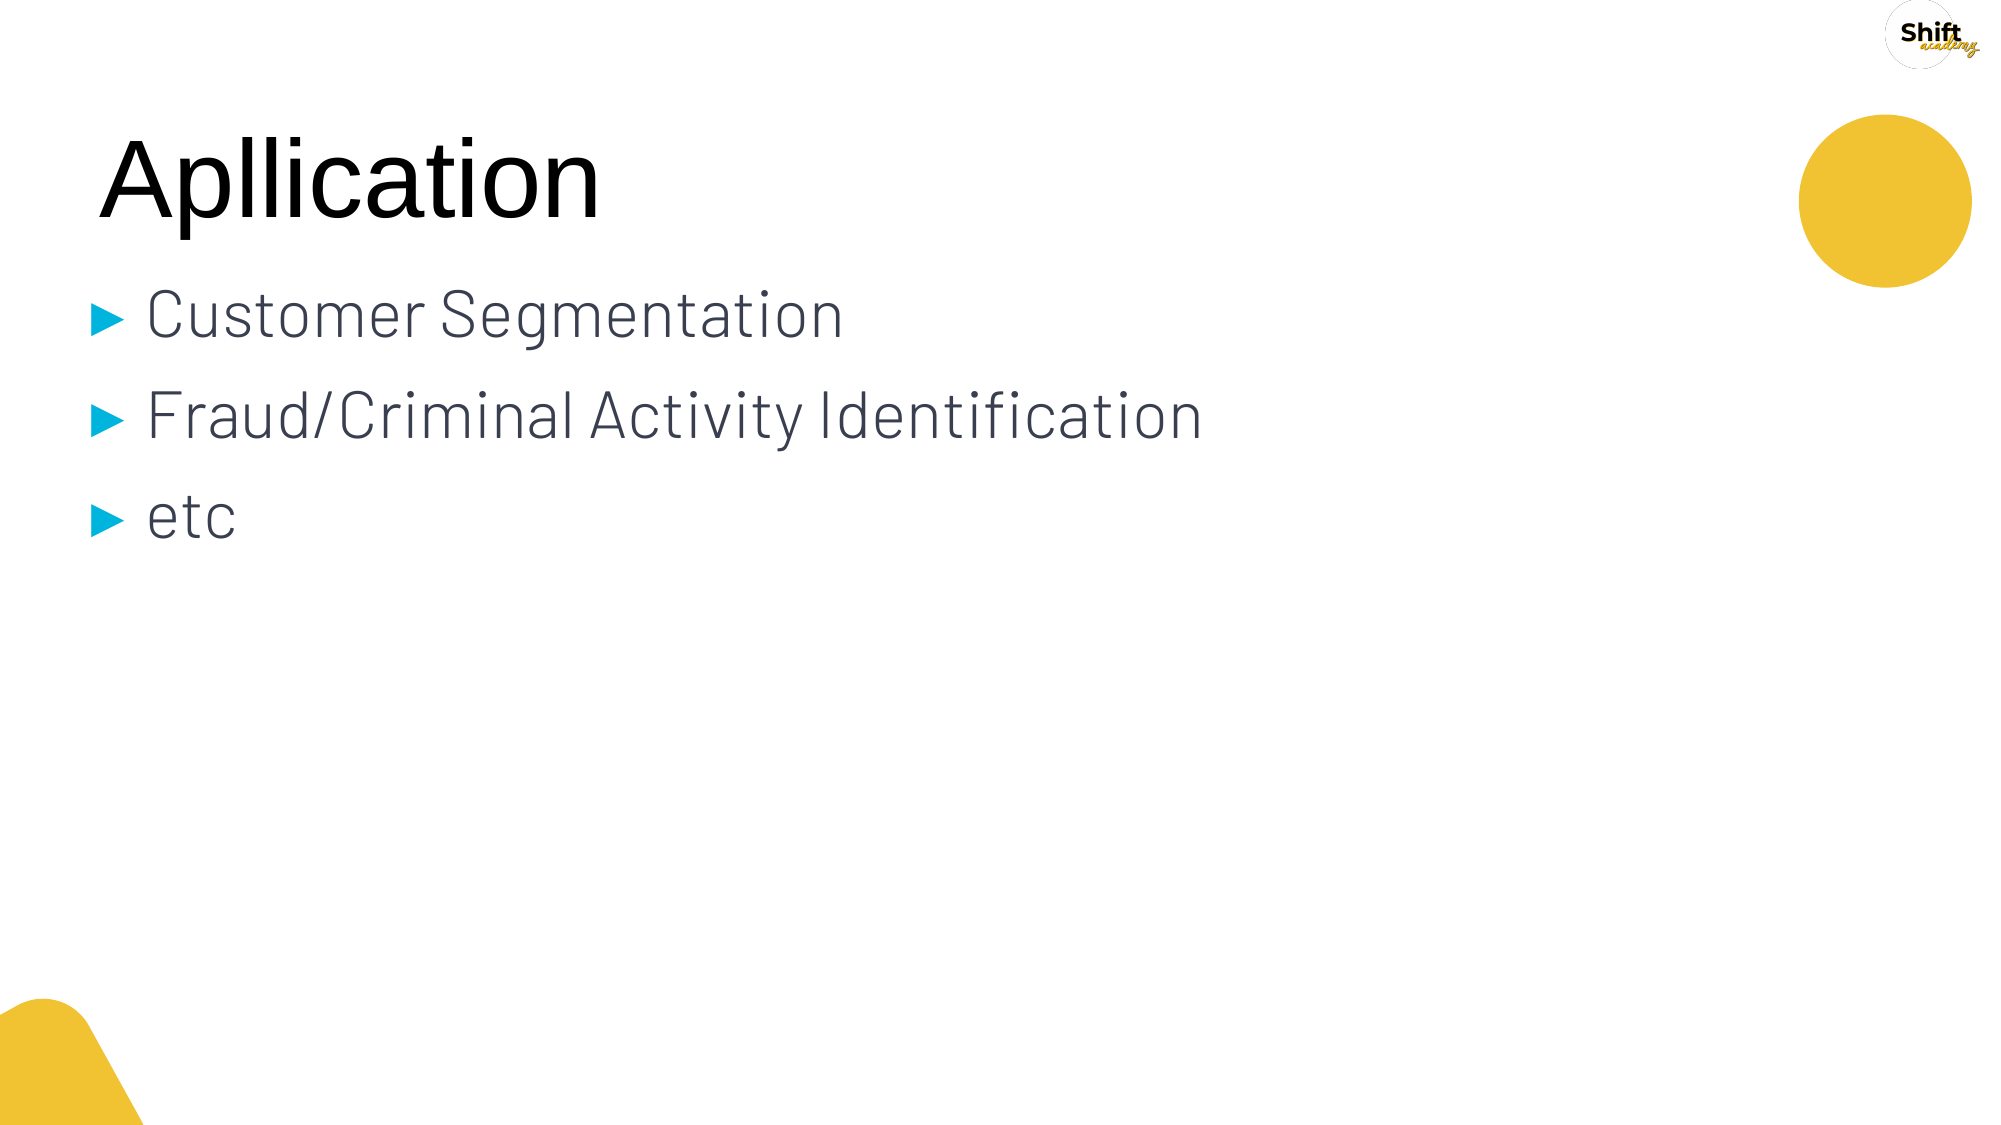

# Apllication
Customer Segmentation
Fraud/Criminal Activity Identification
etc
7